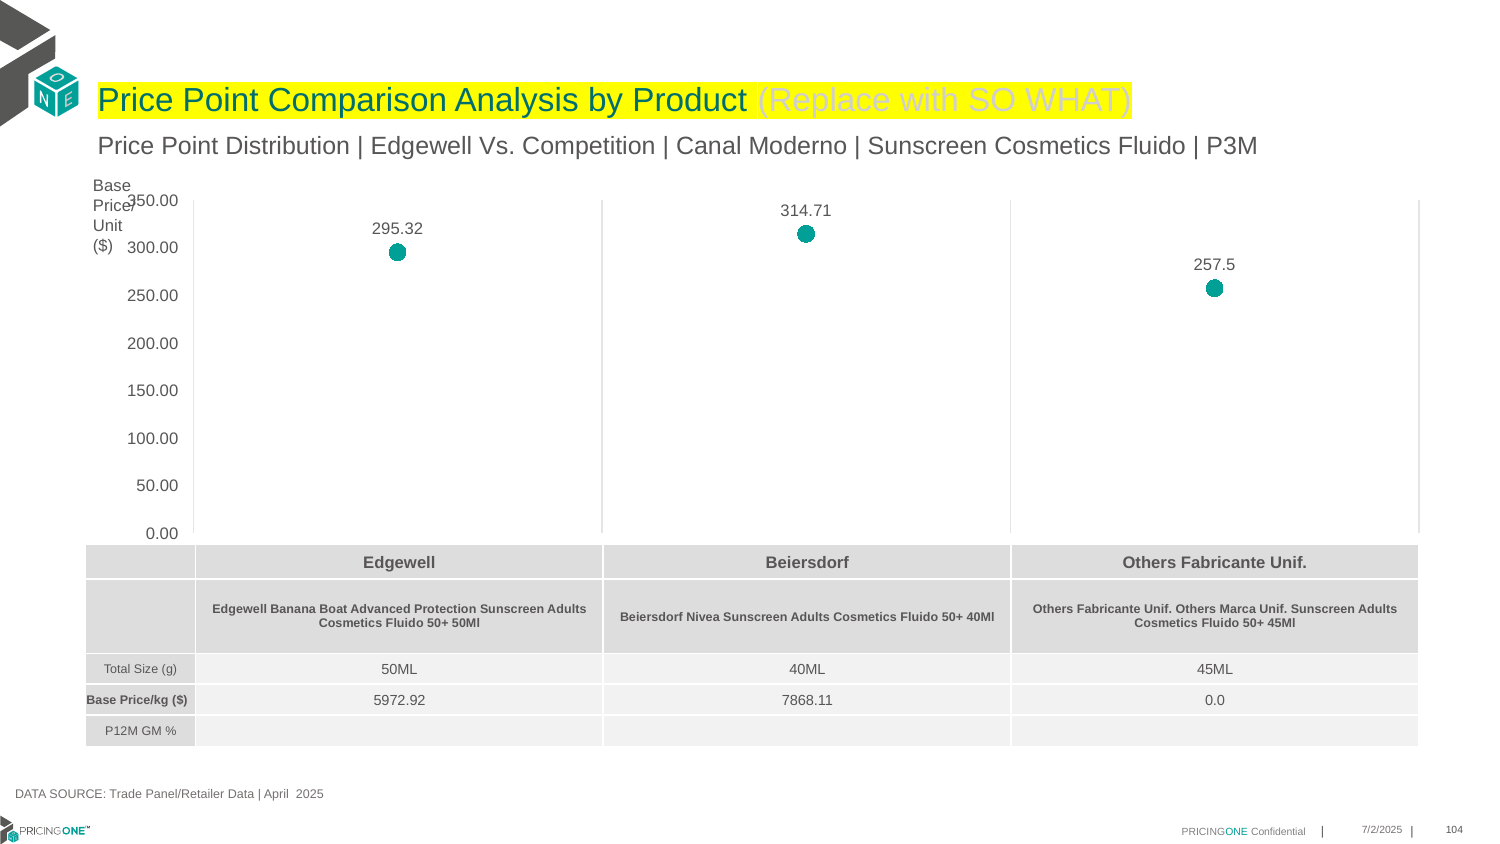

# Price Point Comparison Analysis by Product (Replace with SO WHAT)
Price Point Distribution | Edgewell Vs. Competition | Canal Moderno | Sunscreen Cosmetics Fluido | P3M
Base Price/Unit ($)

### Chart

| Category | Base Price/Unit |
|---|---|
| Edgewell Banana Boat Advanced Protection Sunscreen Adults Cosmetics Fluido 50+ 50Ml | 295.32 |
| Beiersdorf Nivea Sunscreen Adults Cosmetics Fluido 50+ 40Ml | 314.71 |
| Others Fabricante Unif. Others Marca Unif. Sunscreen Adults Cosmetics Fluido 50+ 45Ml | 257.5 |
|  | Edgewell | Beiersdorf | Others Fabricante Unif. |
| --- | --- | --- | --- |
|  | Edgewell Banana Boat Advanced Protection Sunscreen Adults Cosmetics Fluido 50+ 50Ml | Beiersdorf Nivea Sunscreen Adults Cosmetics Fluido 50+ 40Ml | Others Fabricante Unif. Others Marca Unif. Sunscreen Adults Cosmetics Fluido 50+ 45Ml |
| Total Size (g) | 50ML | 40ML | 45ML |
| Base Price/kg ($) | 5972.92 | 7868.11 | 0.0 |
| P12M GM % |  |  |  |
DATA SOURCE: Trade Panel/Retailer Data | April  2025

7/2/2025
104